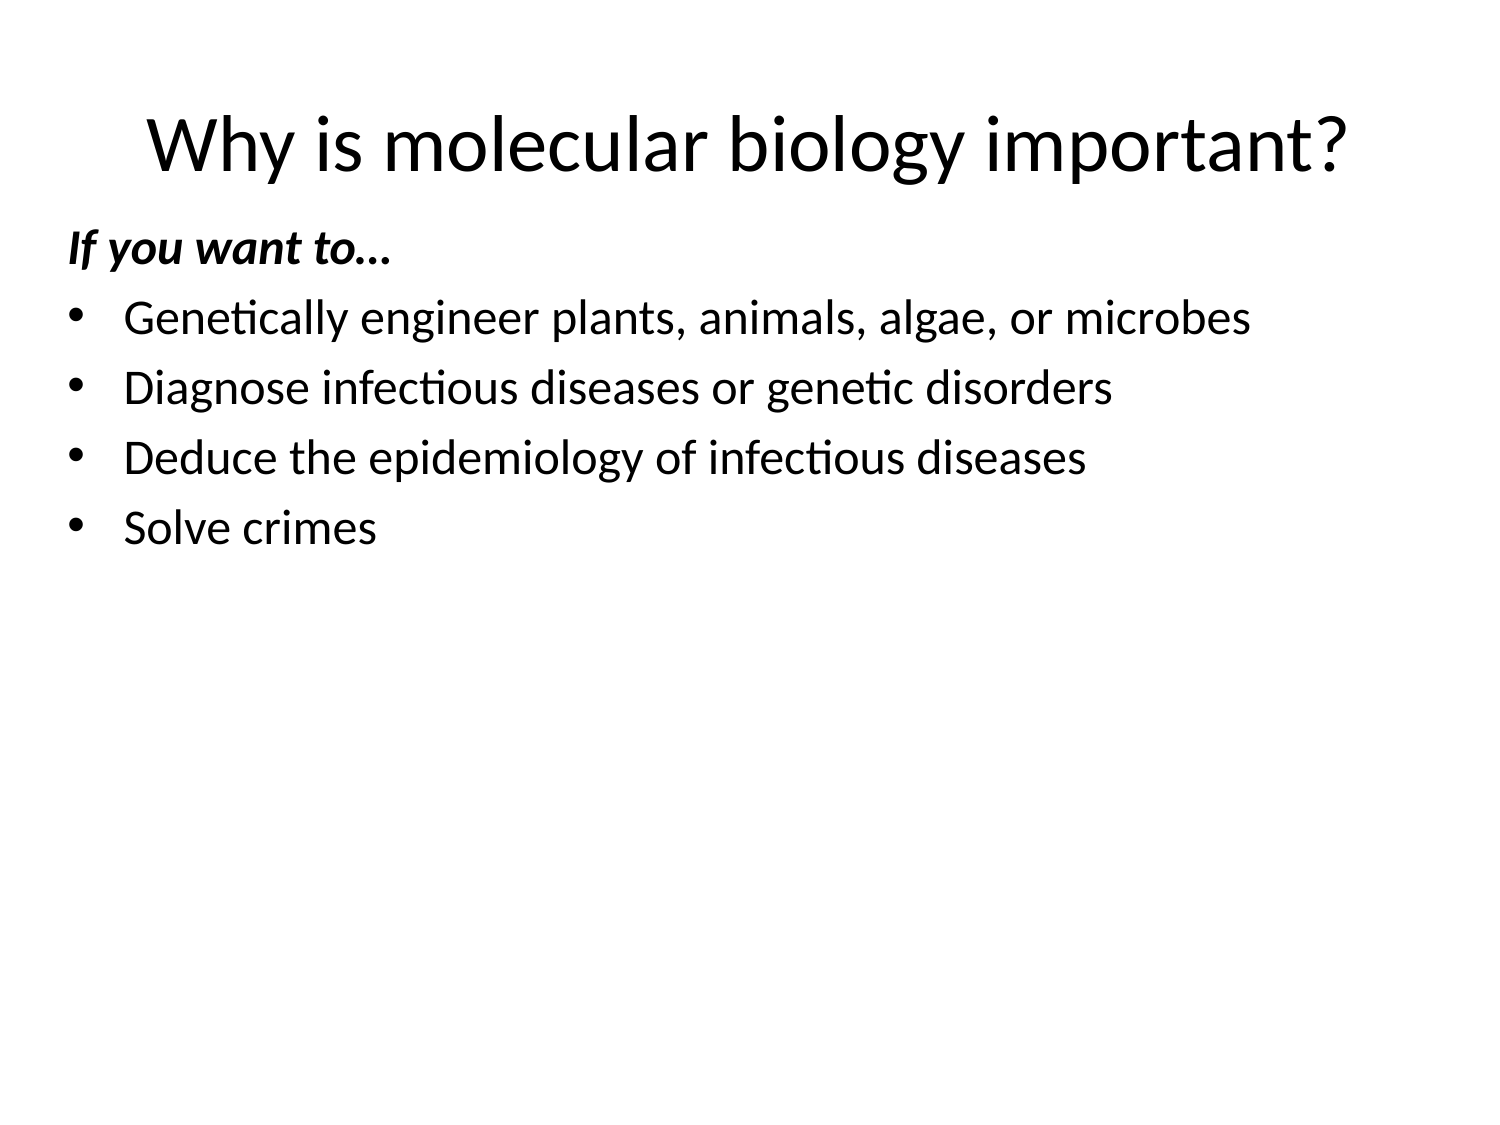

# Why is molecular biology important?
If you want to…
Genetically engineer plants, animals, algae, or microbes
Diagnose infectious diseases or genetic disorders
Deduce the epidemiology of infectious diseases
Solve crimes